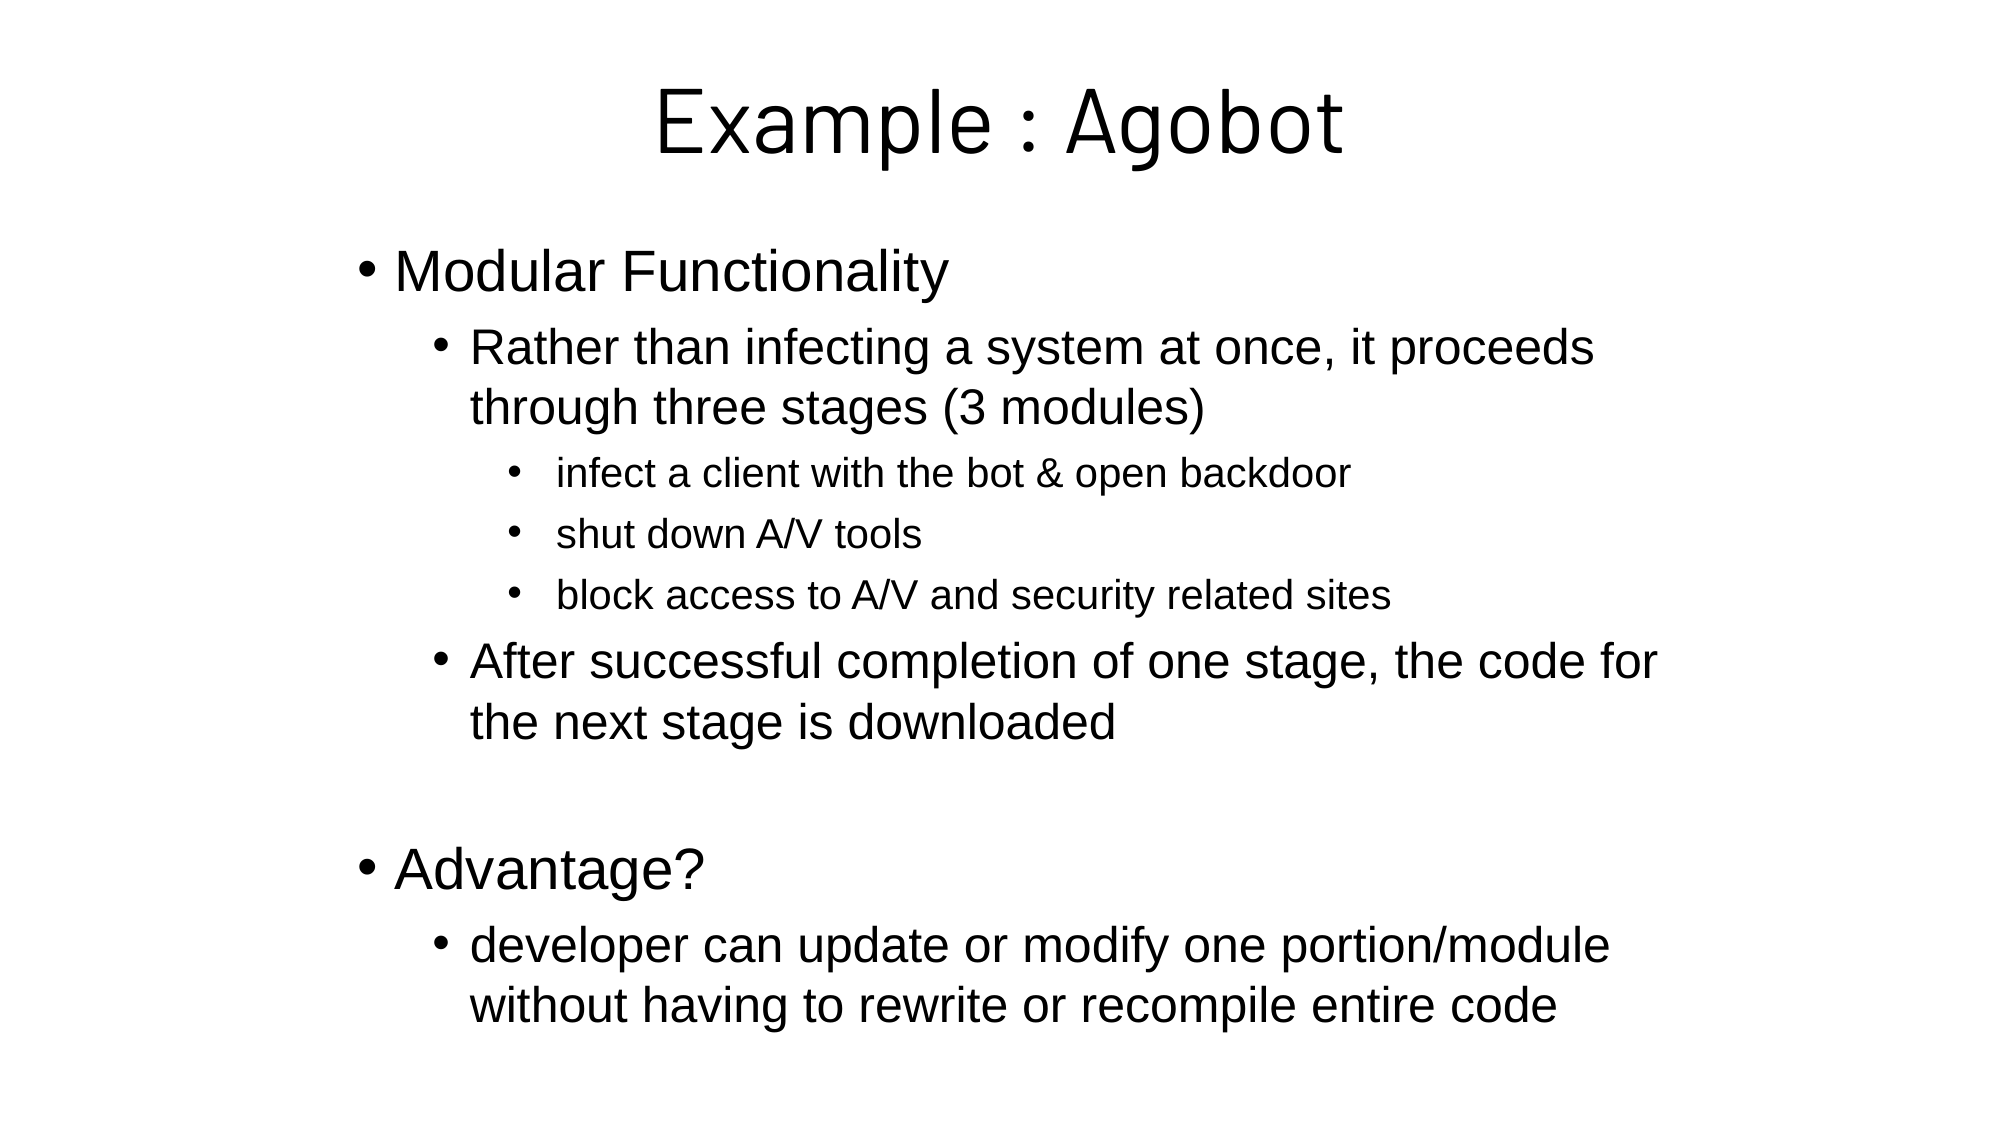

# Example : Agobot
Modular Functionality
Rather than infecting a system at once, it proceeds through three stages (3 modules)
 infect a client with the bot & open backdoor
 shut down A/V tools
 block access to A/V and security related sites
After successful completion of one stage, the code for the next stage is downloaded
Advantage?
developer can update or modify one portion/module without having to rewrite or recompile entire code